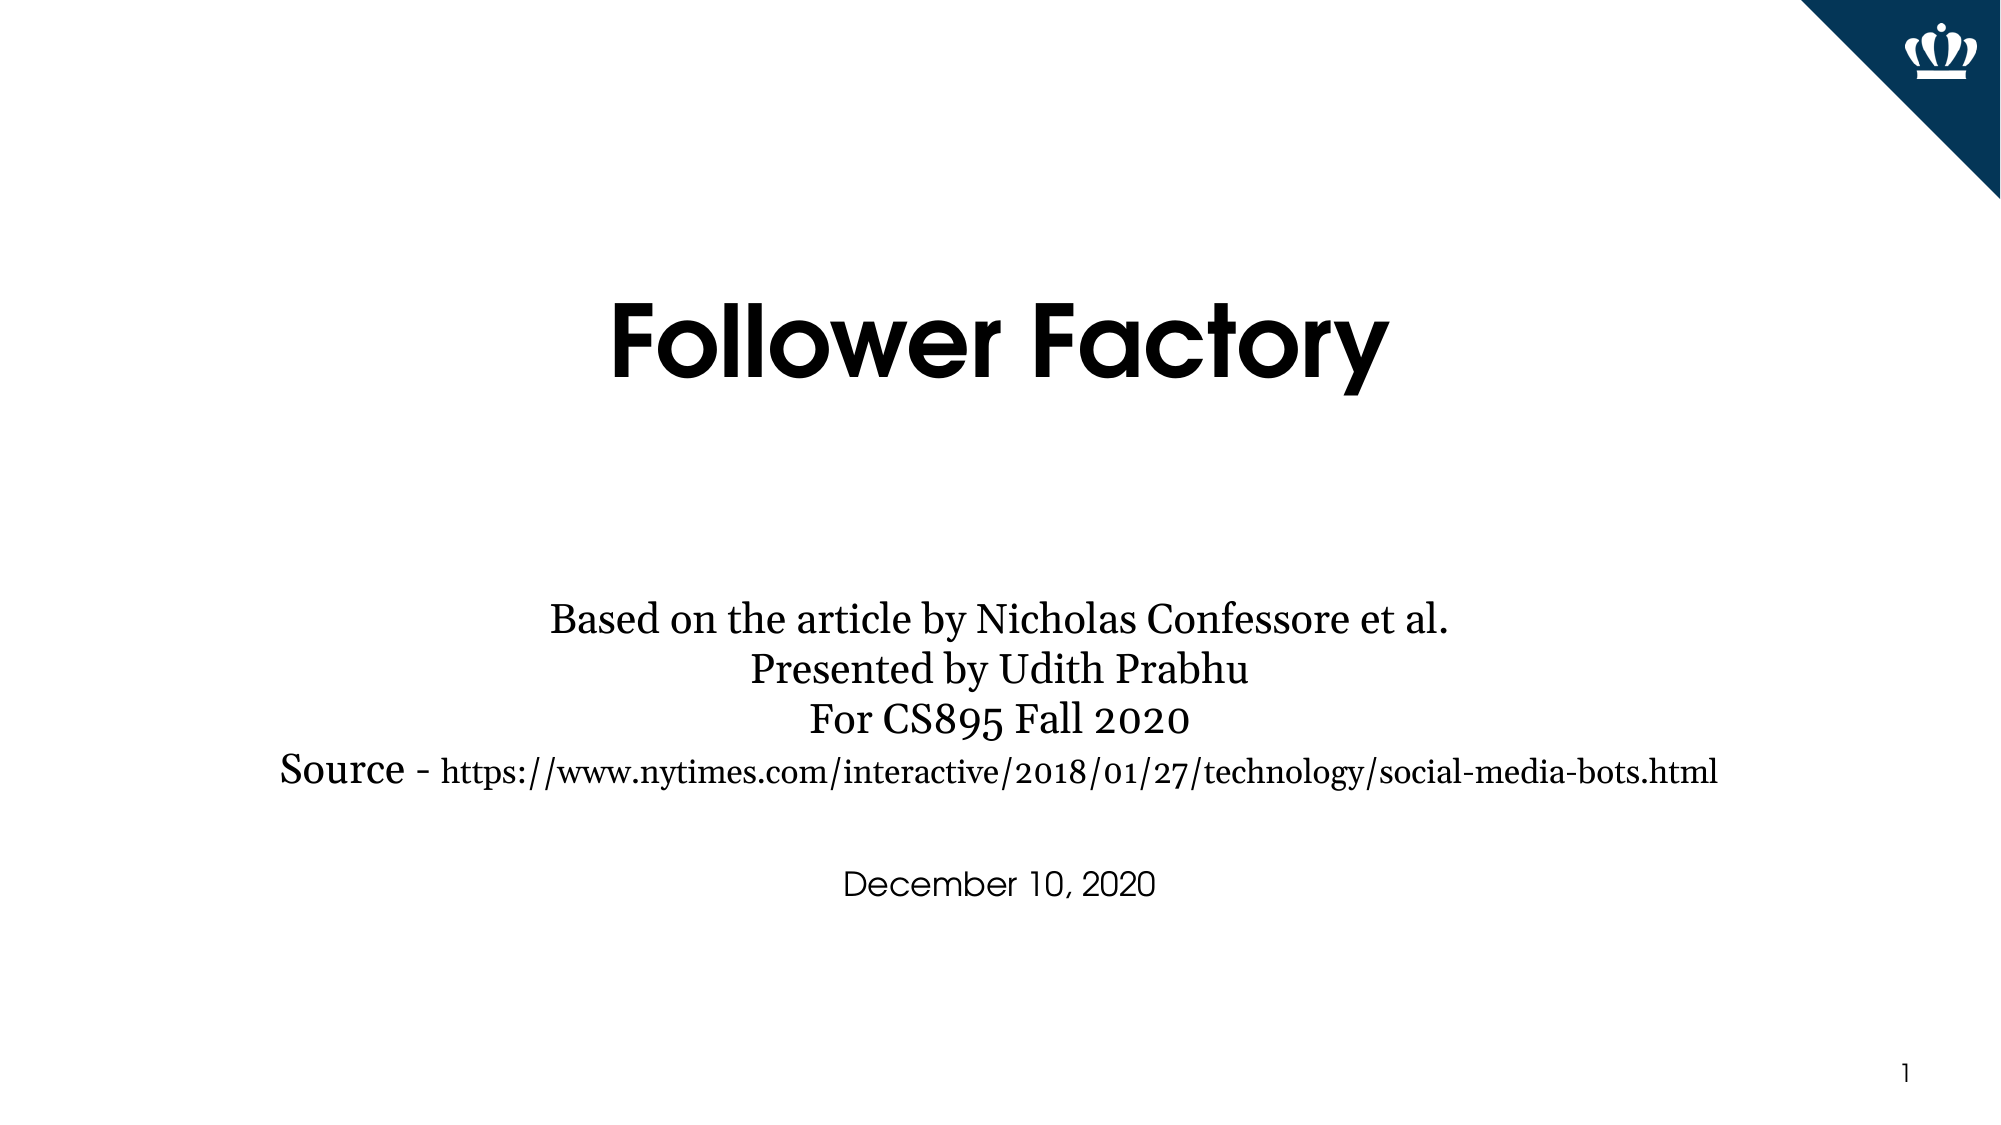

# Follower Factory
Based on the article by Nicholas Confessore et al.
Presented by Udith Prabhu
For CS895 Fall 2020
Source - https://www.nytimes.com/interactive/2018/01/27/technology/social-media-bots.html
December 10, 2020
1